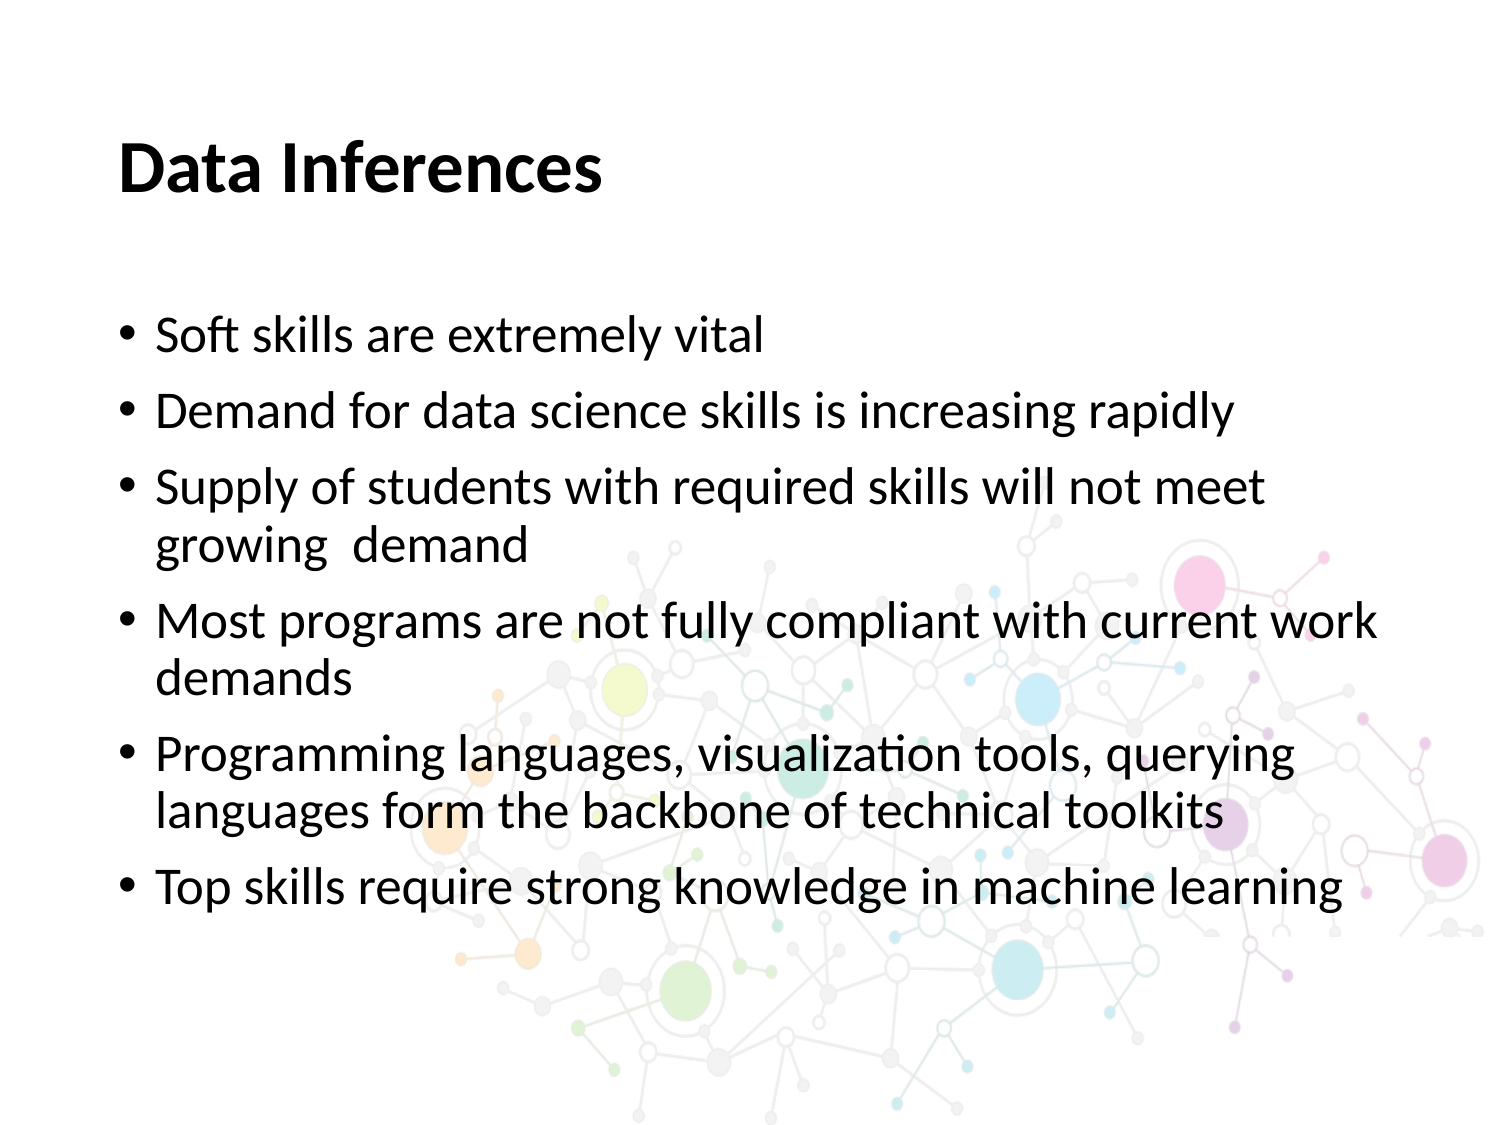

# Data Inferences
Soft skills are extremely vital
Demand for data science skills is increasing rapidly
Supply of students with required skills will not meet growing  demand
Most programs are not fully compliant with current work demands
Programming languages, visualization tools, querying languages form the backbone of technical toolkits
Top skills require strong knowledge in machine learning